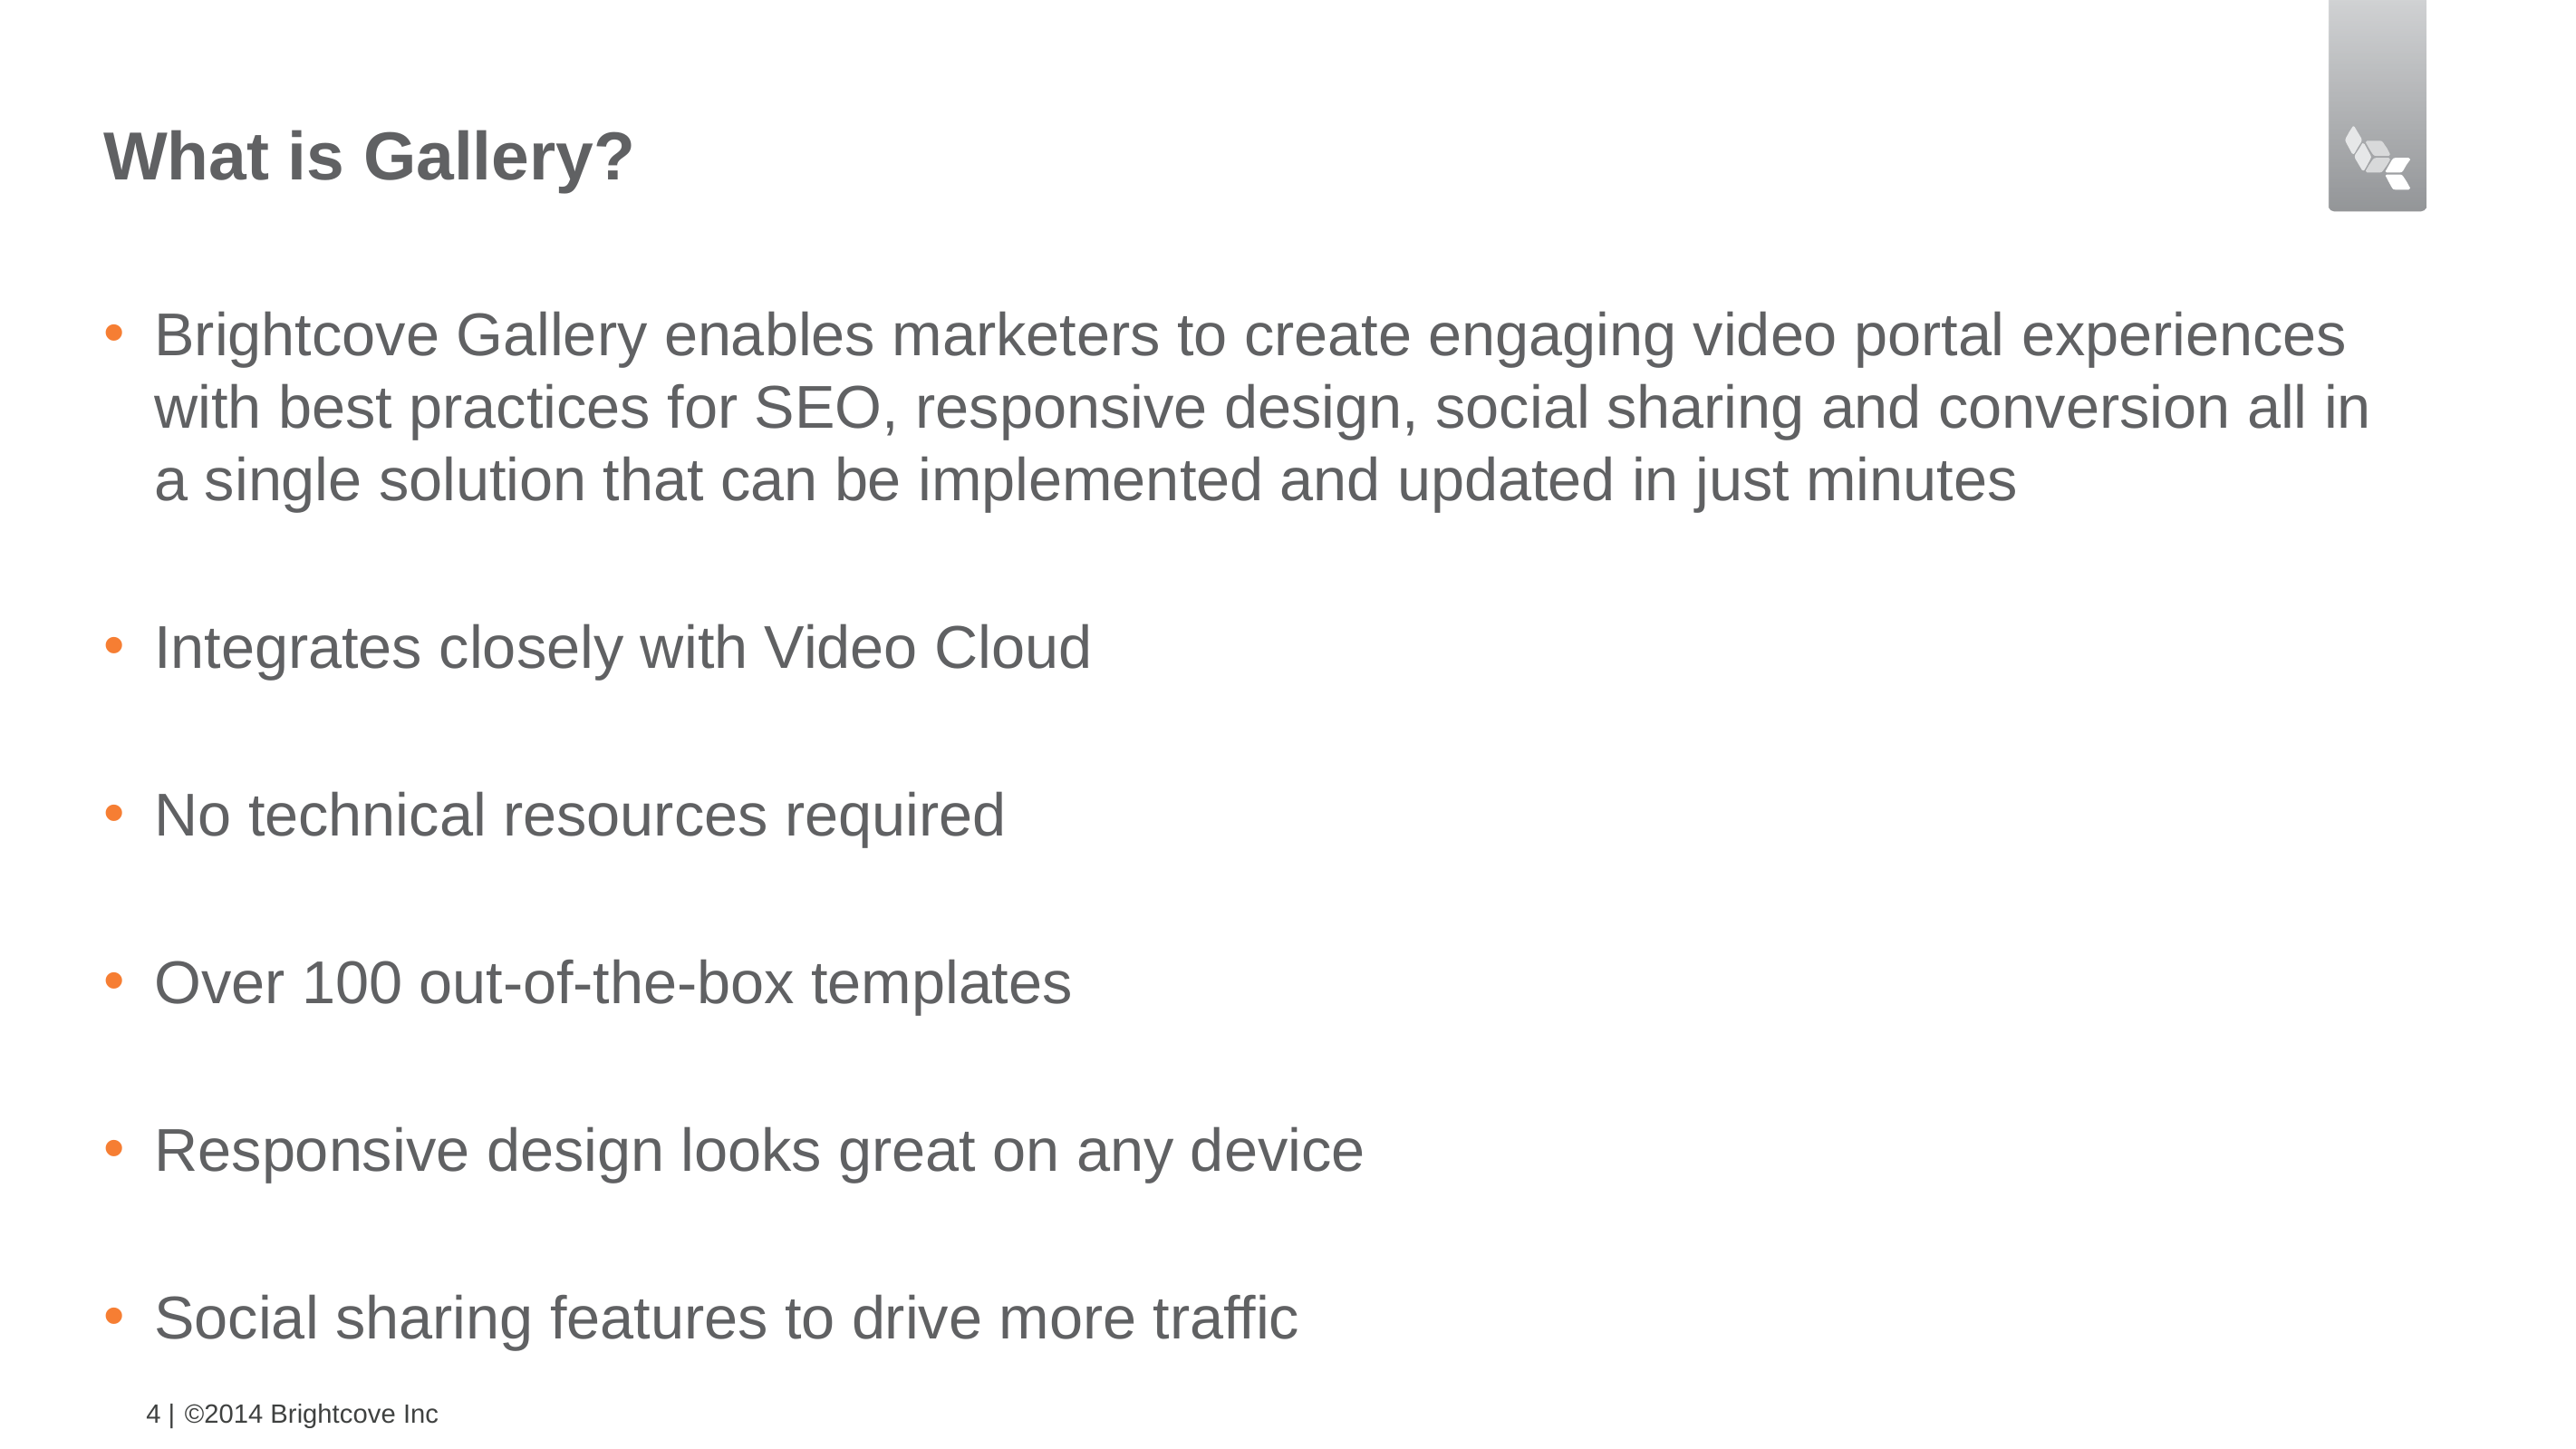

# What is Gallery?
Brightcove Gallery enables marketers to create engaging video portal experiences with best practices for SEO, responsive design, social sharing and conversion all in a single solution that can be implemented and updated in just minutes

Integrates closely with Video Cloud

No technical resources required

Over 100 out-of-the-box templates

Responsive design looks great on any device

Social sharing features to drive more traffic
4 |
©2014 Brightcove Inc